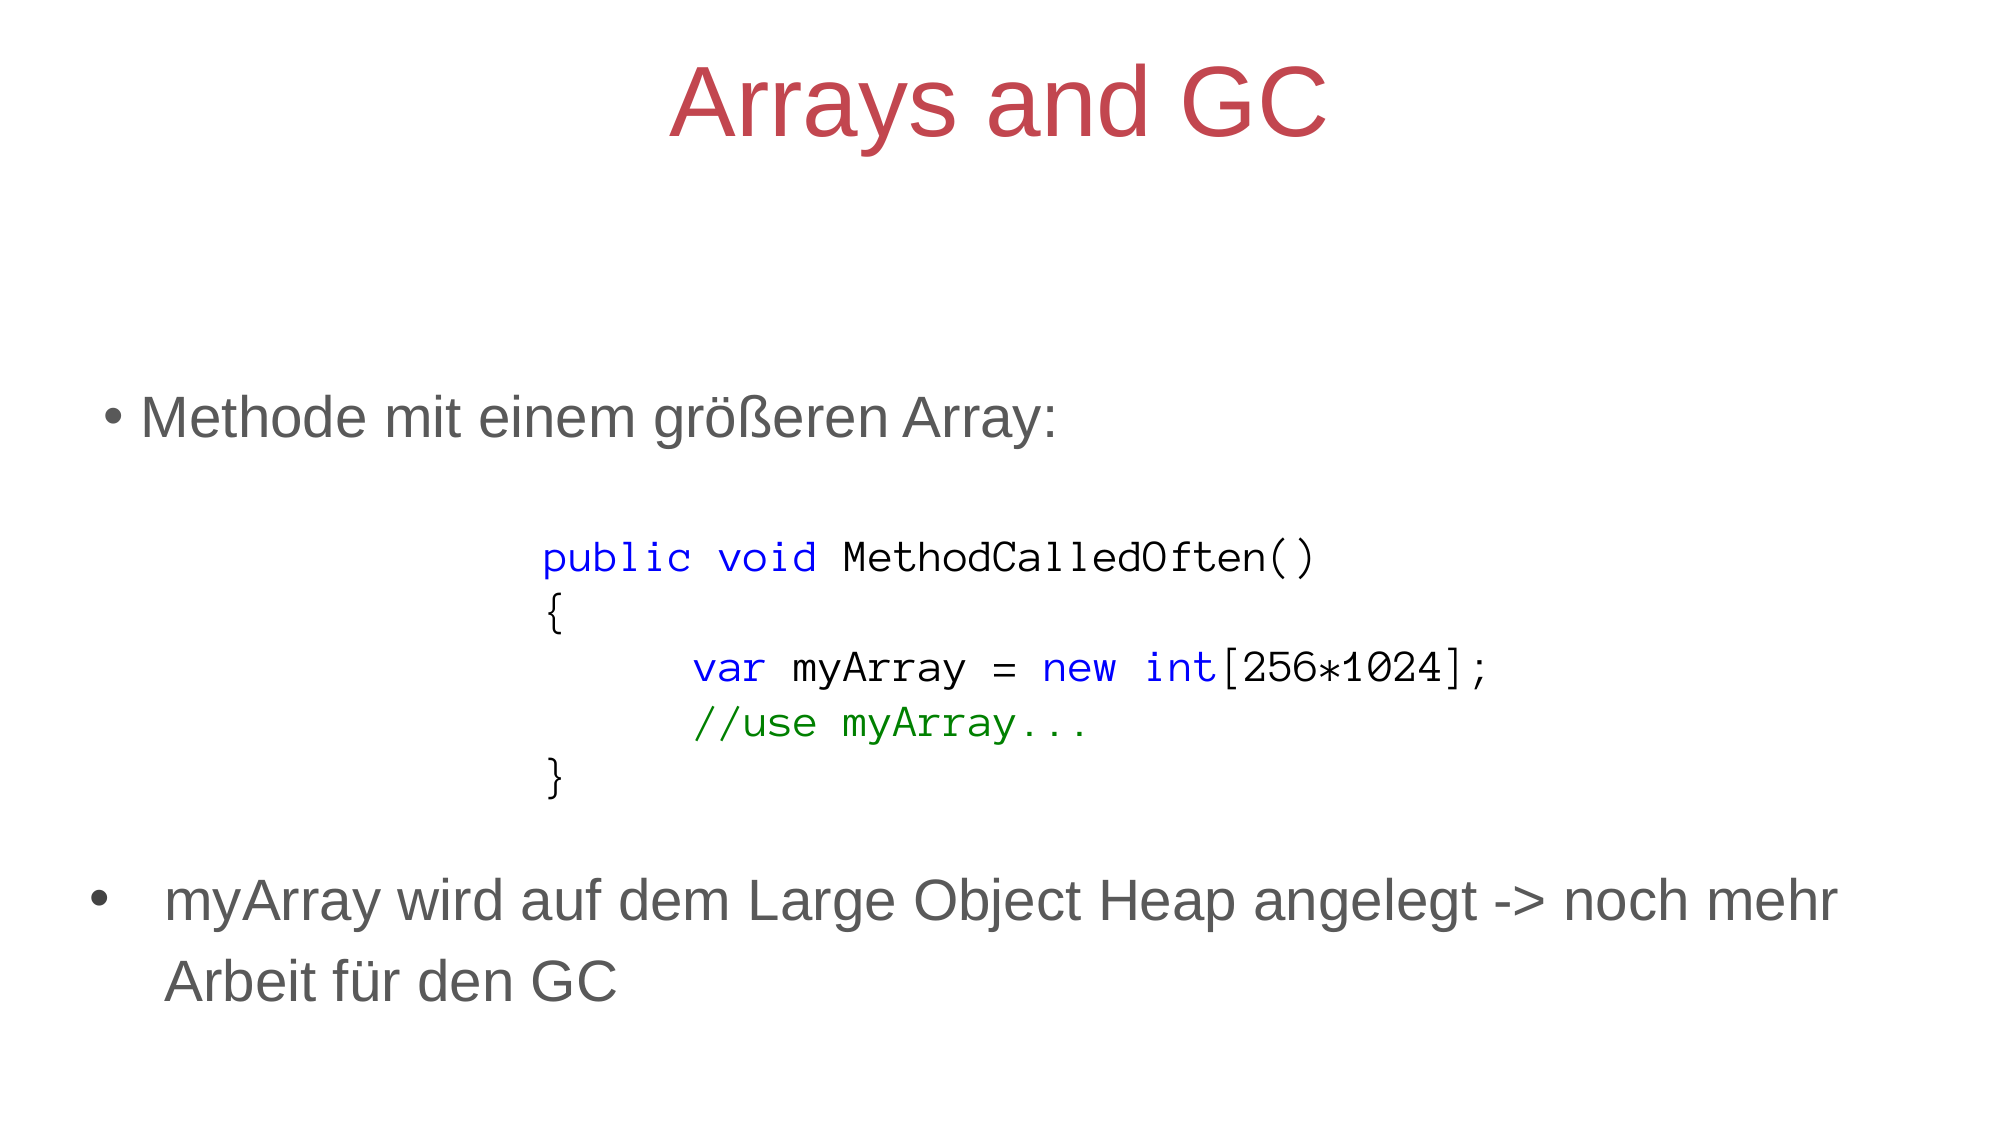

# Arrays and GC
Methode mit einem größeren Array:

public void MethodCalledOften()
{
	var myArray = new int[256*1024];
	//use myArray...
}
myArray wird auf dem Large Object Heap angelegt -> noch mehr Arbeit für den GC